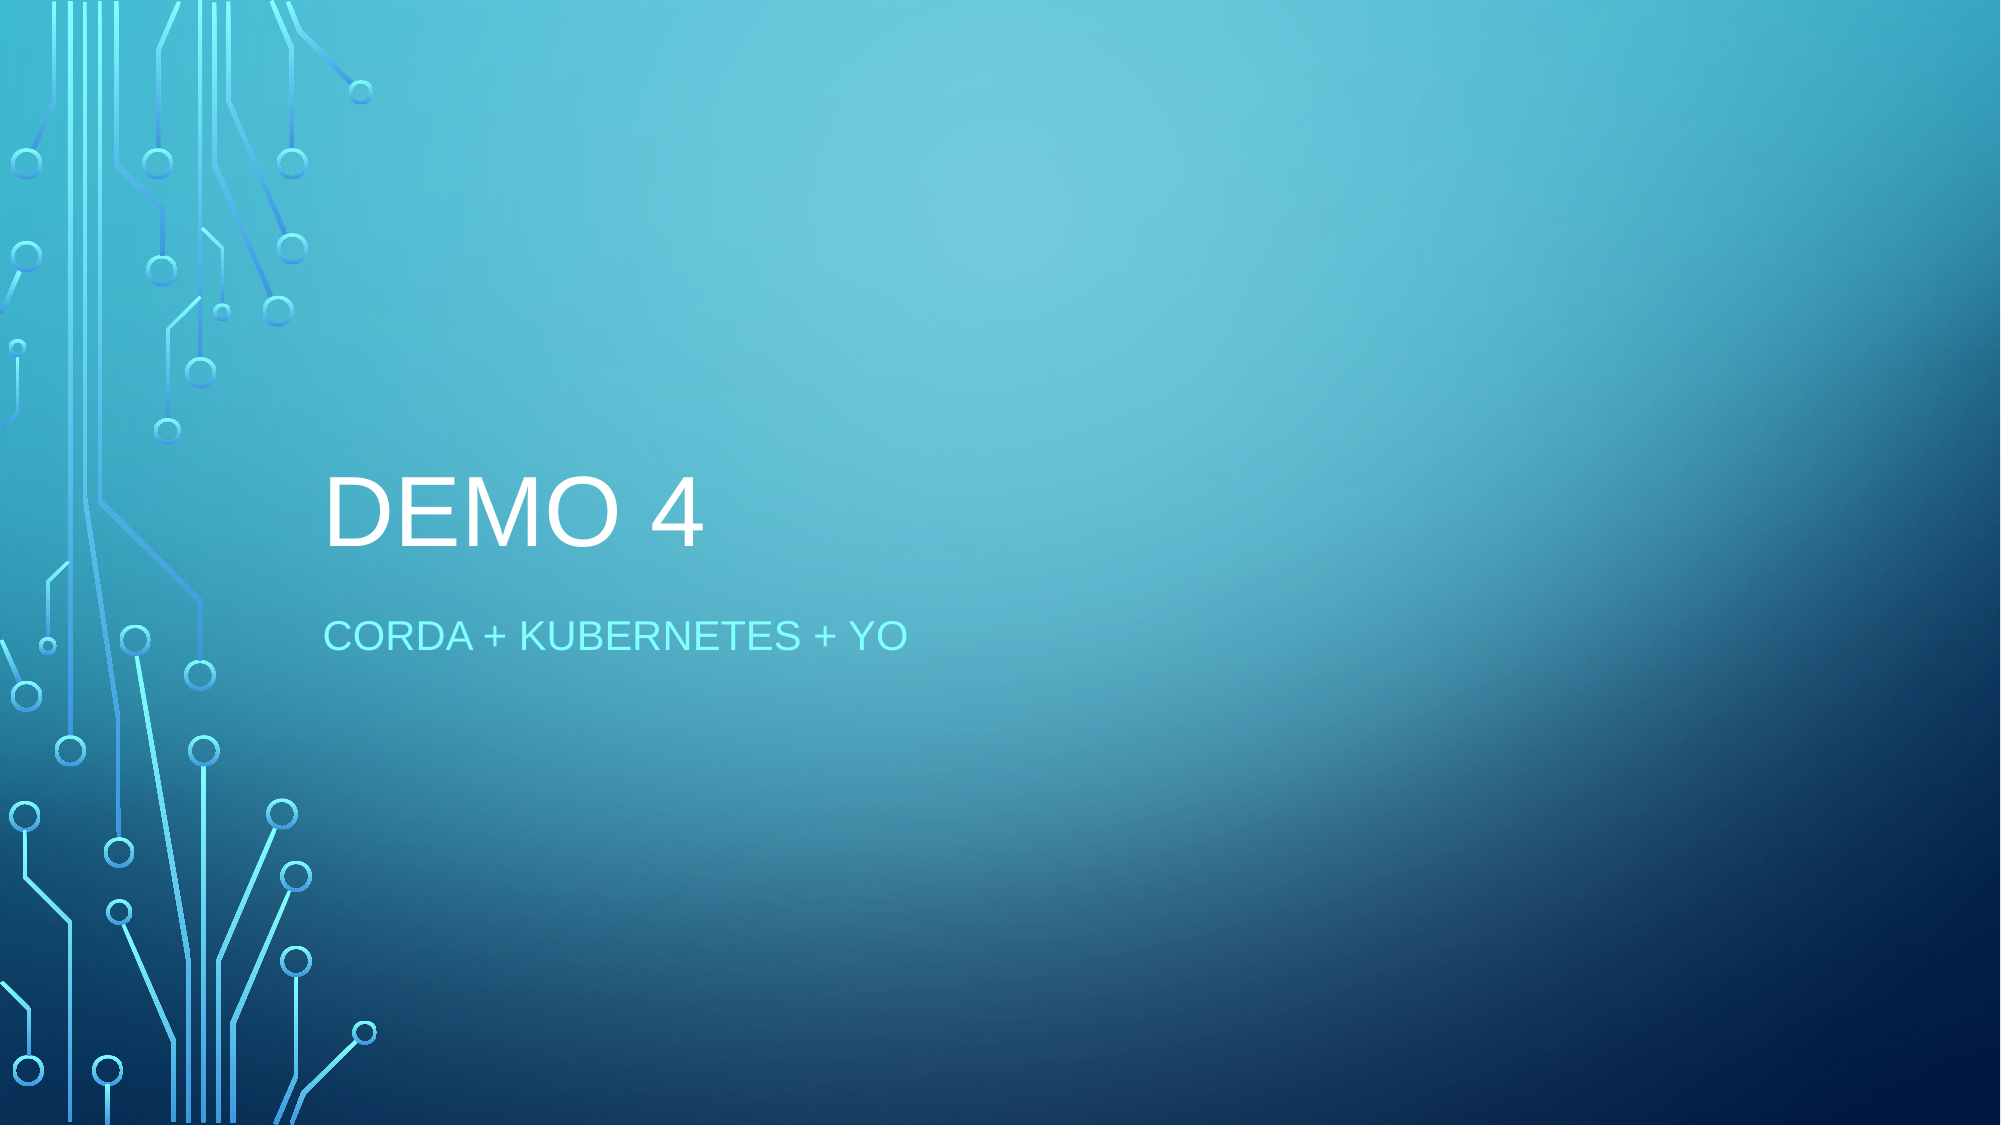

# Demo 4
cORDA + KUBERNETES + YO